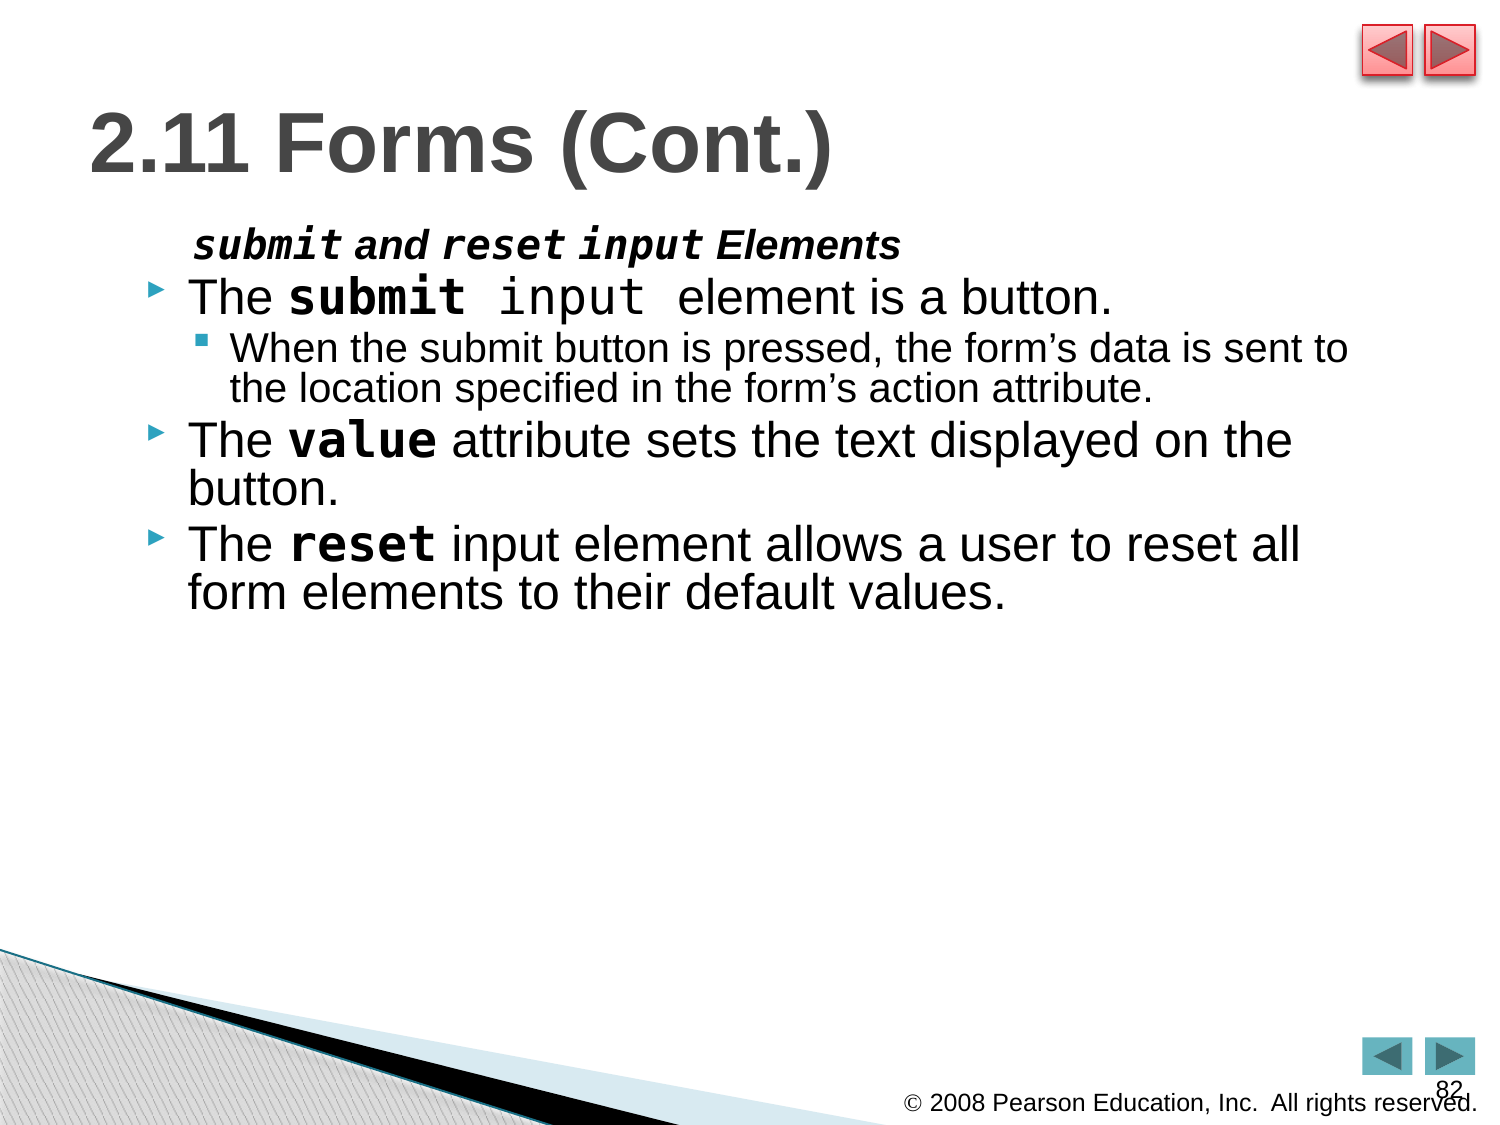

# 2.11 Forms (Cont.)
submit and reset input Elements
The submit input element is a button.
When the submit button is pressed, the form’s data is sent to the location specified in the form’s action attribute.
The value attribute sets the text displayed on the button.
The reset input element allows a user to reset all form elements to their default values.
82